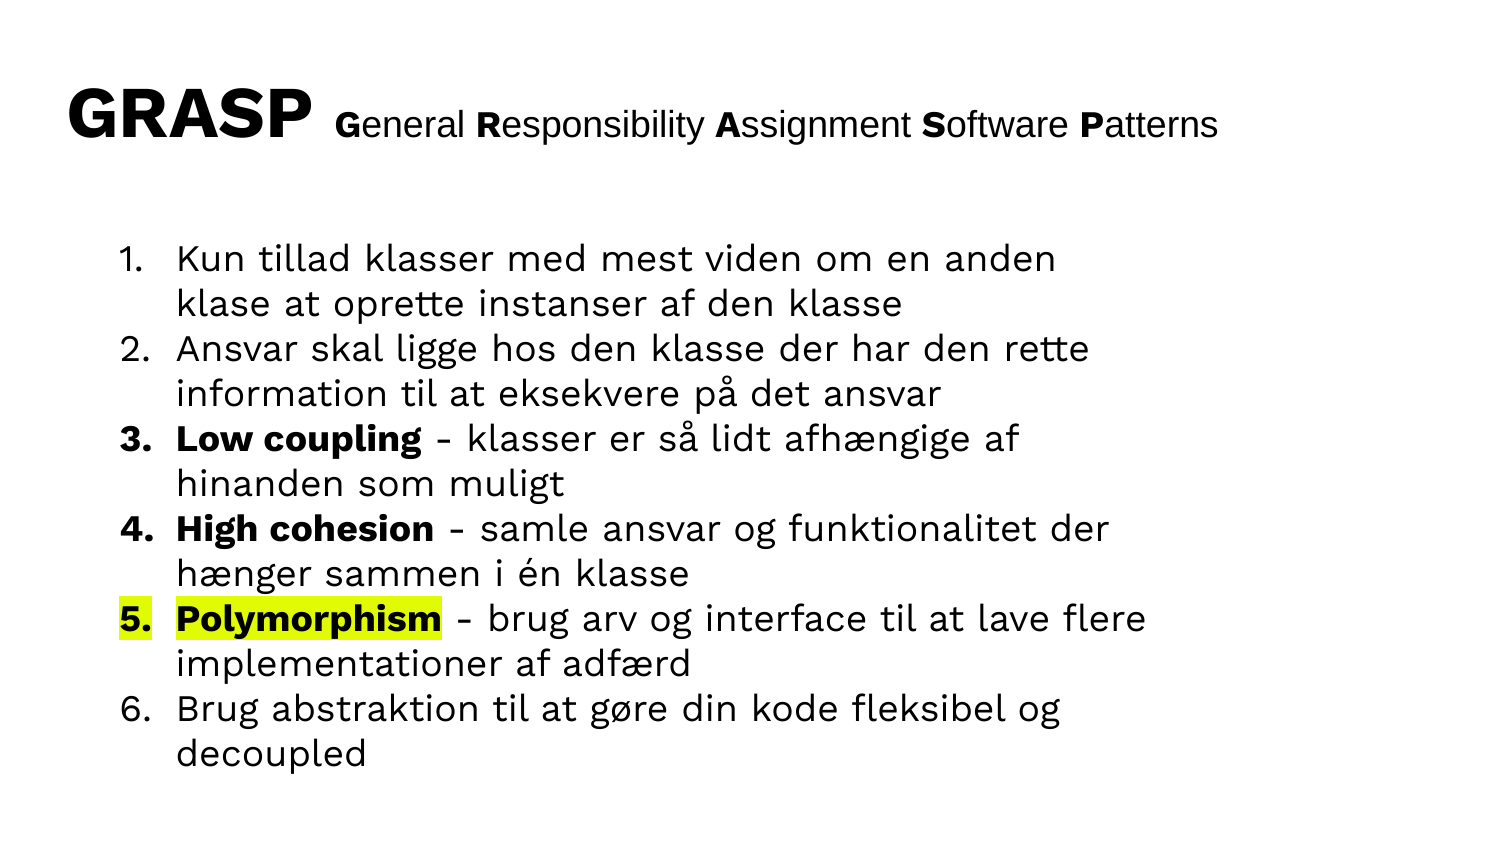

# GRASP General Responsibility Assignment Software Patterns
Kun tillad klasser med mest viden om en anden klase at oprette instanser af den klasse
Ansvar skal ligge hos den klasse der har den rette information til at eksekvere på det ansvar
Low coupling - klasser er så lidt afhængige af hinanden som muligt
High cohesion - samle ansvar og funktionalitet der hænger sammen i én klasse
Polymorphism - brug arv og interface til at lave flere implementationer af adfærd
Brug abstraktion til at gøre din kode fleksibel og decoupled